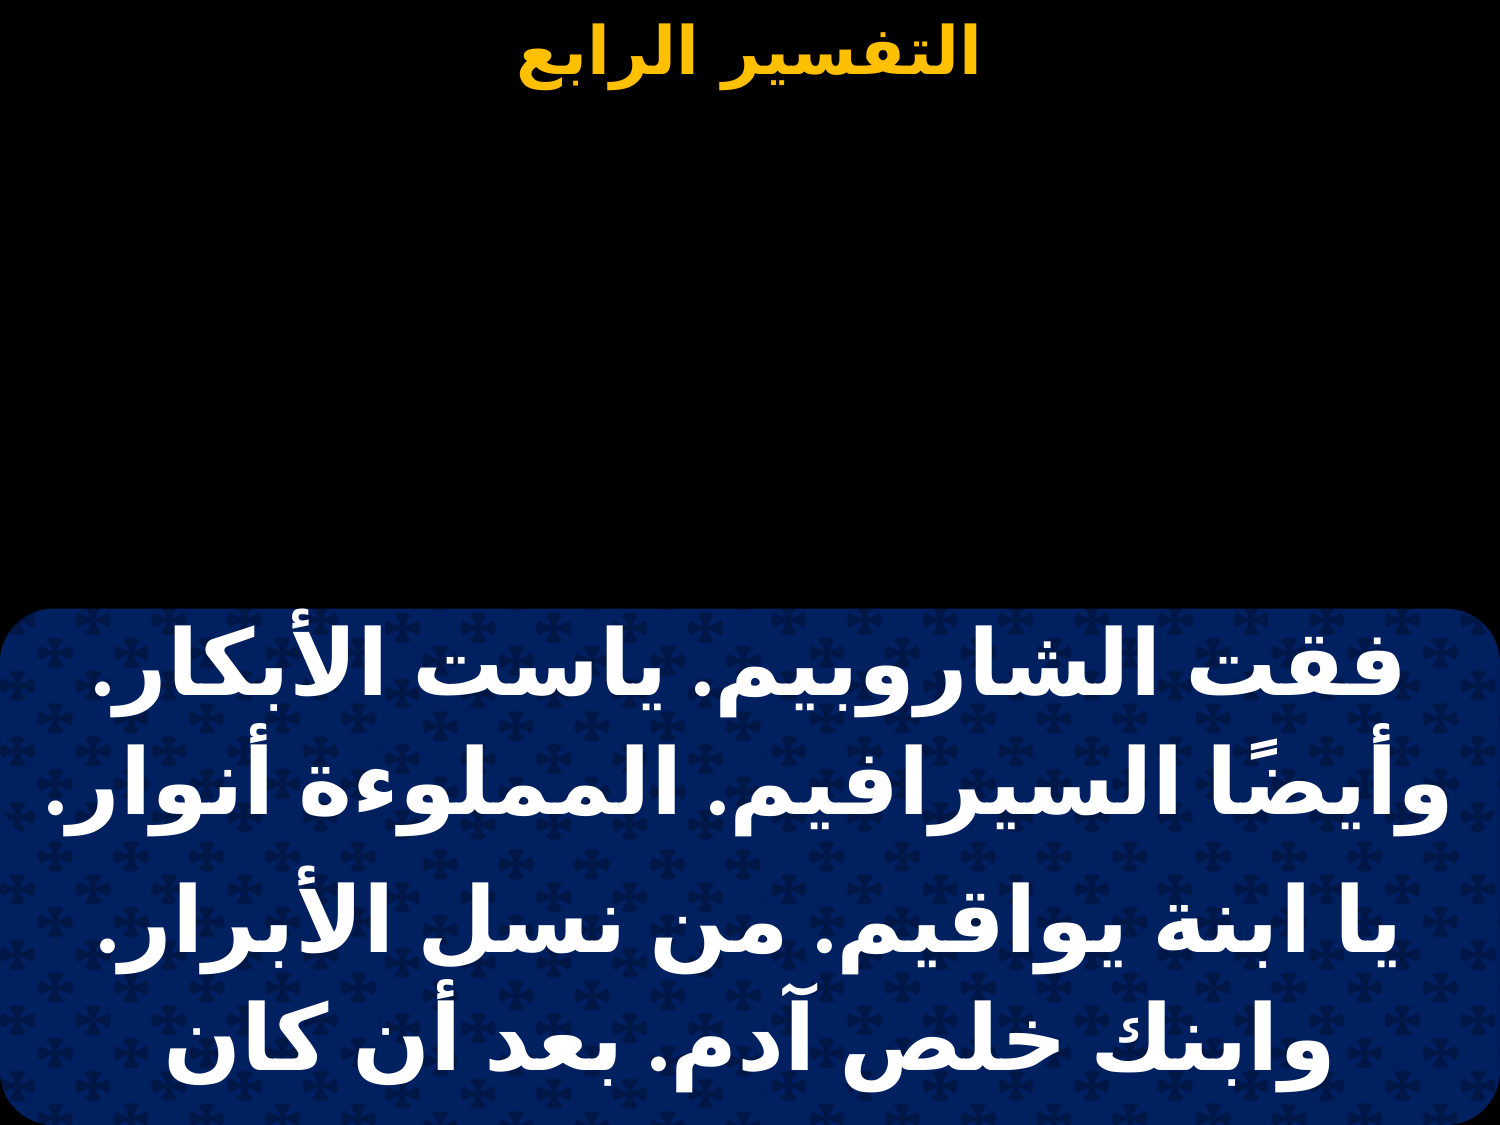

#
| فقت الشاروبيم. ياست الأبكار. |
| --- |
| وأيضًا السيرافيم. المملوءة أنوار. |
|  |
| يا ابنة يواقيم. من نسل الأبرار. |
| وابنك خلص آدم. بعد أن كان مسجون. |